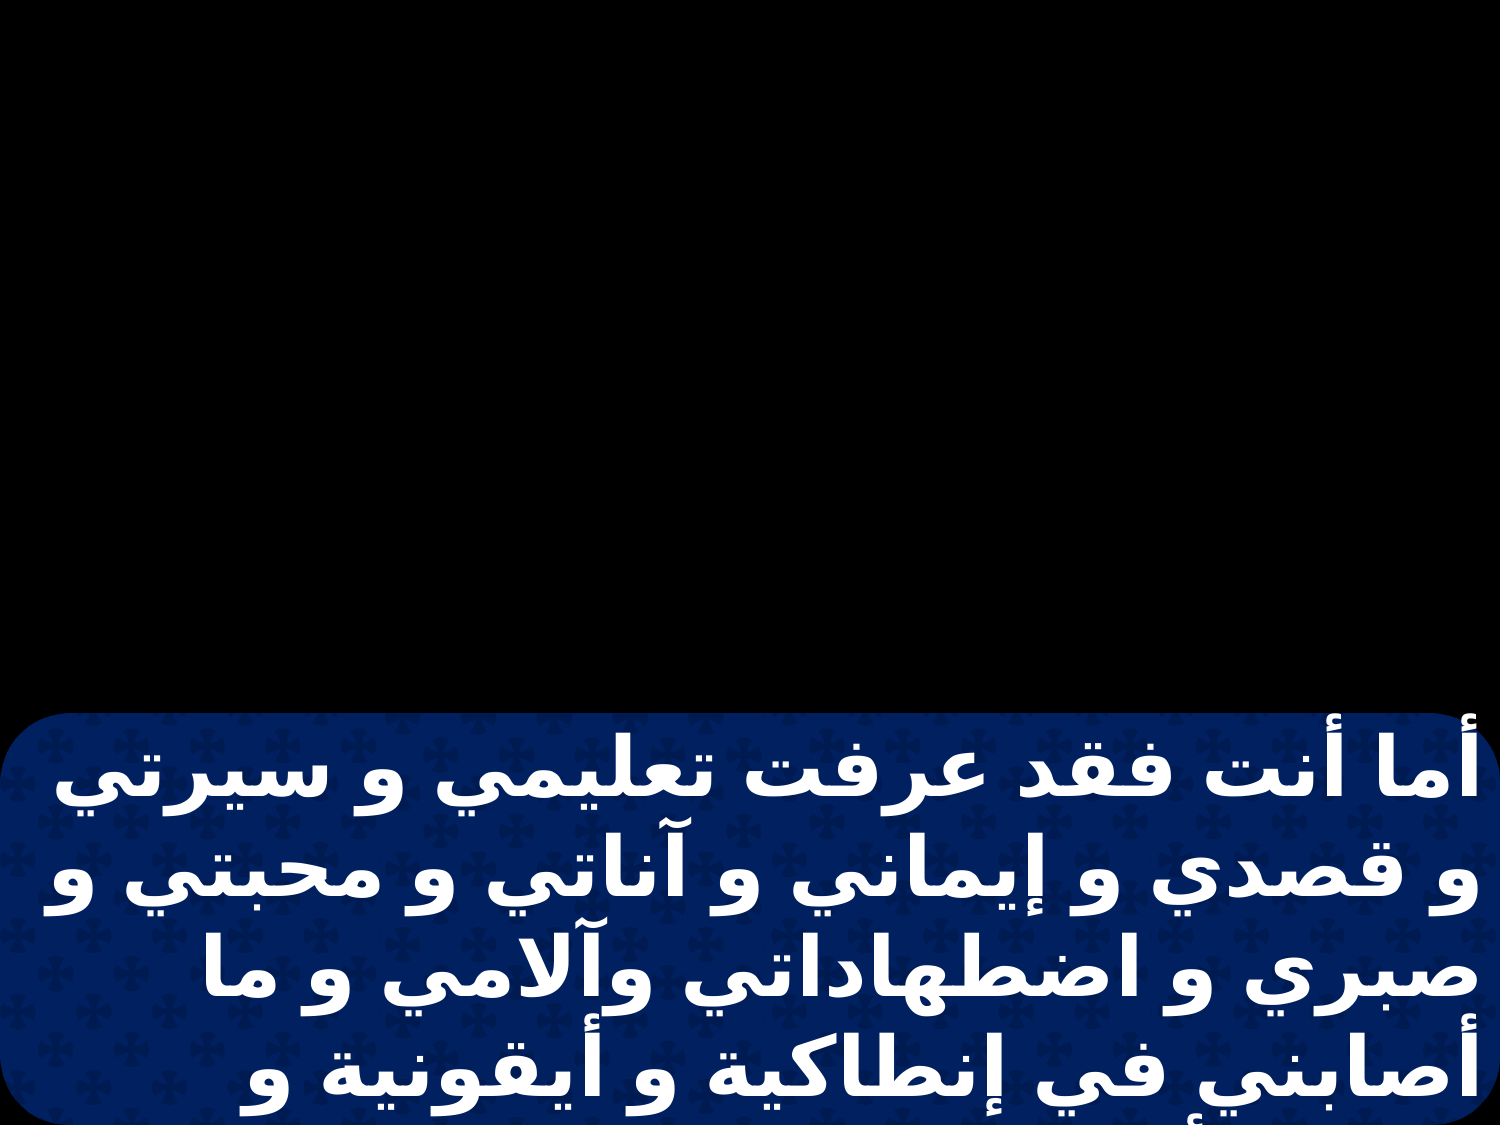

أما أنت فقد عرفت تعليمي و سيرتي و قصدي و إيماني و آناتي و محبتي و صبري و اضطهاداتي وآلامي و ما أصابني في إنطاكية و أيقونية و لسترة أية اضطهادات احتملت و قد أنقذني الرب من جميعها.